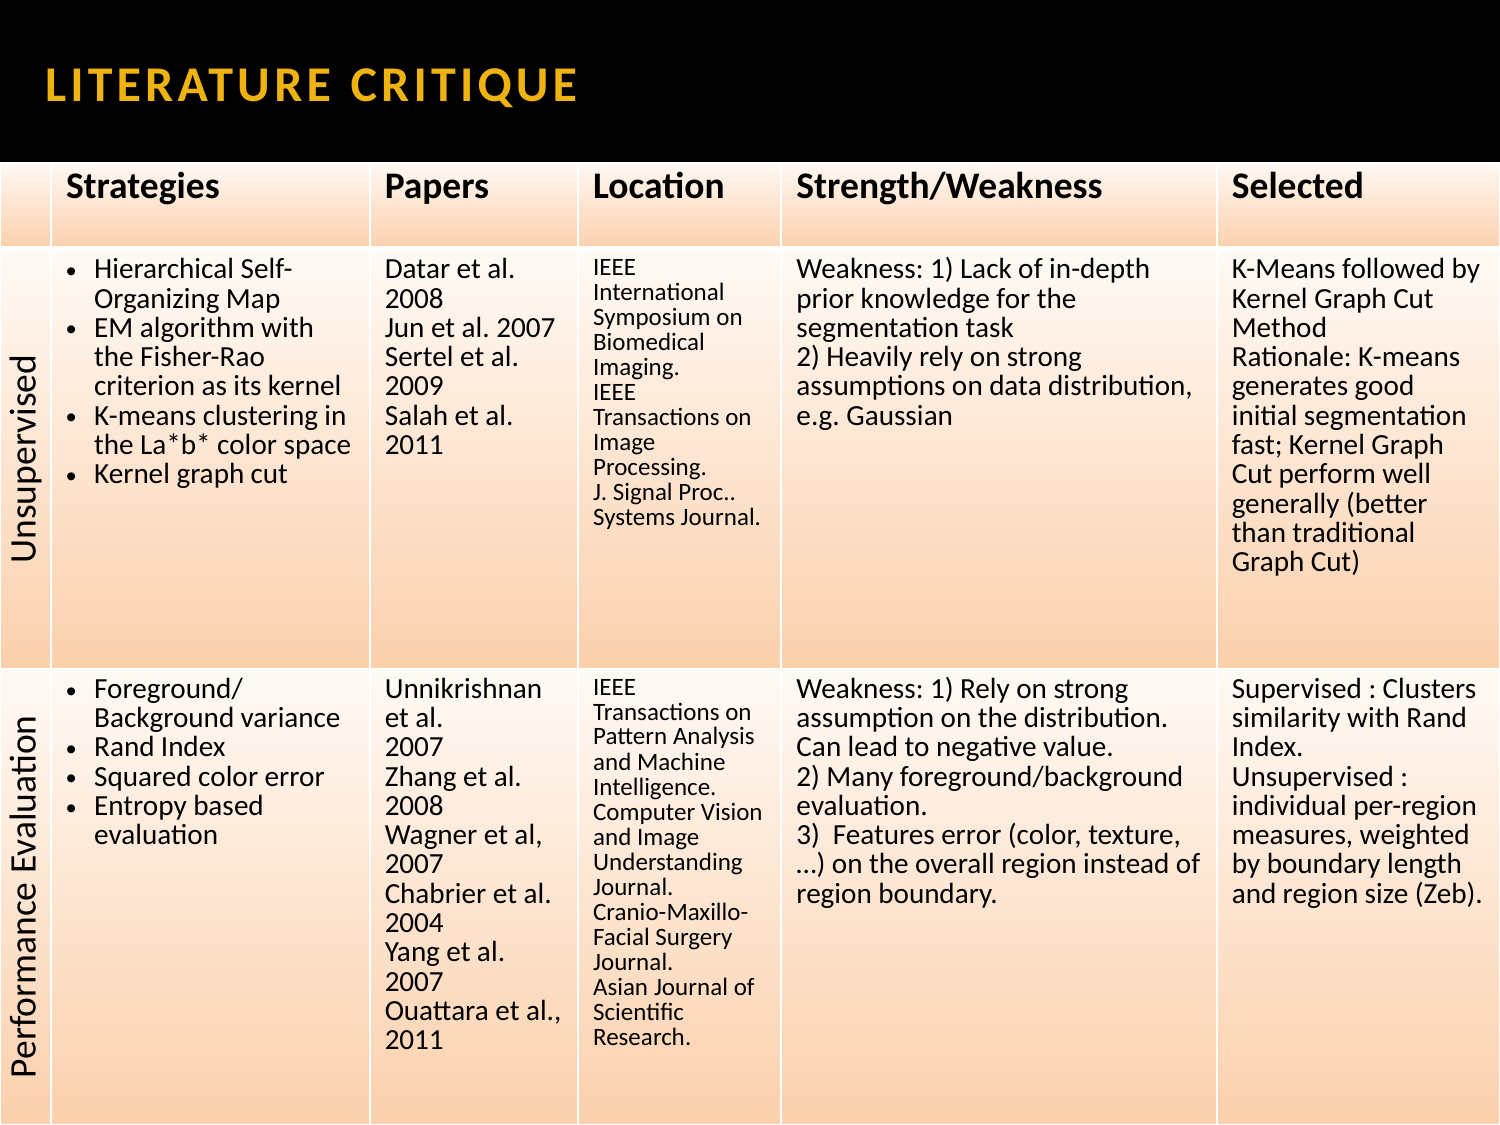

# literature critique
|  | Strategies | Papers | Location | Strength/Weakness | Selected |
| --- | --- | --- | --- | --- | --- |
| Unsupervised | Hierarchical Self-Organizing Map EM algorithm with the Fisher-Rao criterion as its kernel K-means clustering in the La\*b\* color space Kernel graph cut | Datar et al. 2008 Jun et al. 2007 Sertel et al. 2009 Salah et al. 2011 | IEEE International Symposium on Biomedical Imaging. IEEE Transactions on Image Processing. J. Signal Proc.. Systems Journal. | Weakness: 1) Lack of in-depth prior knowledge for the segmentation task 2) Heavily rely on strong assumptions on data distribution, e.g. Gaussian | K-Means followed by Kernel Graph Cut Method Rationale: K-means generates good initial segmentation fast; Kernel Graph Cut perform well generally (better than traditional Graph Cut) |
| Performance Evaluation | Foreground/Background variance Rand Index Squared color error Entropy based evaluation | Unnikrishnan et al. 2007 Zhang et al. 2008 Wagner et al, 2007 Chabrier et al. 2004 Yang et al. 2007 Ouattara et al., 2011 | IEEE Transactions on Pattern Analysis and Machine Intelligence. Computer Vision and Image Understanding Journal. Cranio-Maxillo-Facial Surgery Journal. Asian Journal of Scientific Research. | Weakness: 1) Rely on strong assumption on the distribution. Can lead to negative value. 2) Many foreground/background evaluation. 3) Features error (color, texture, …) on the overall region instead of region boundary. | Supervised : Clusters similarity with Rand Index. Unsupervised : individual per-region measures, weighted by boundary length and region size (Zeb). |